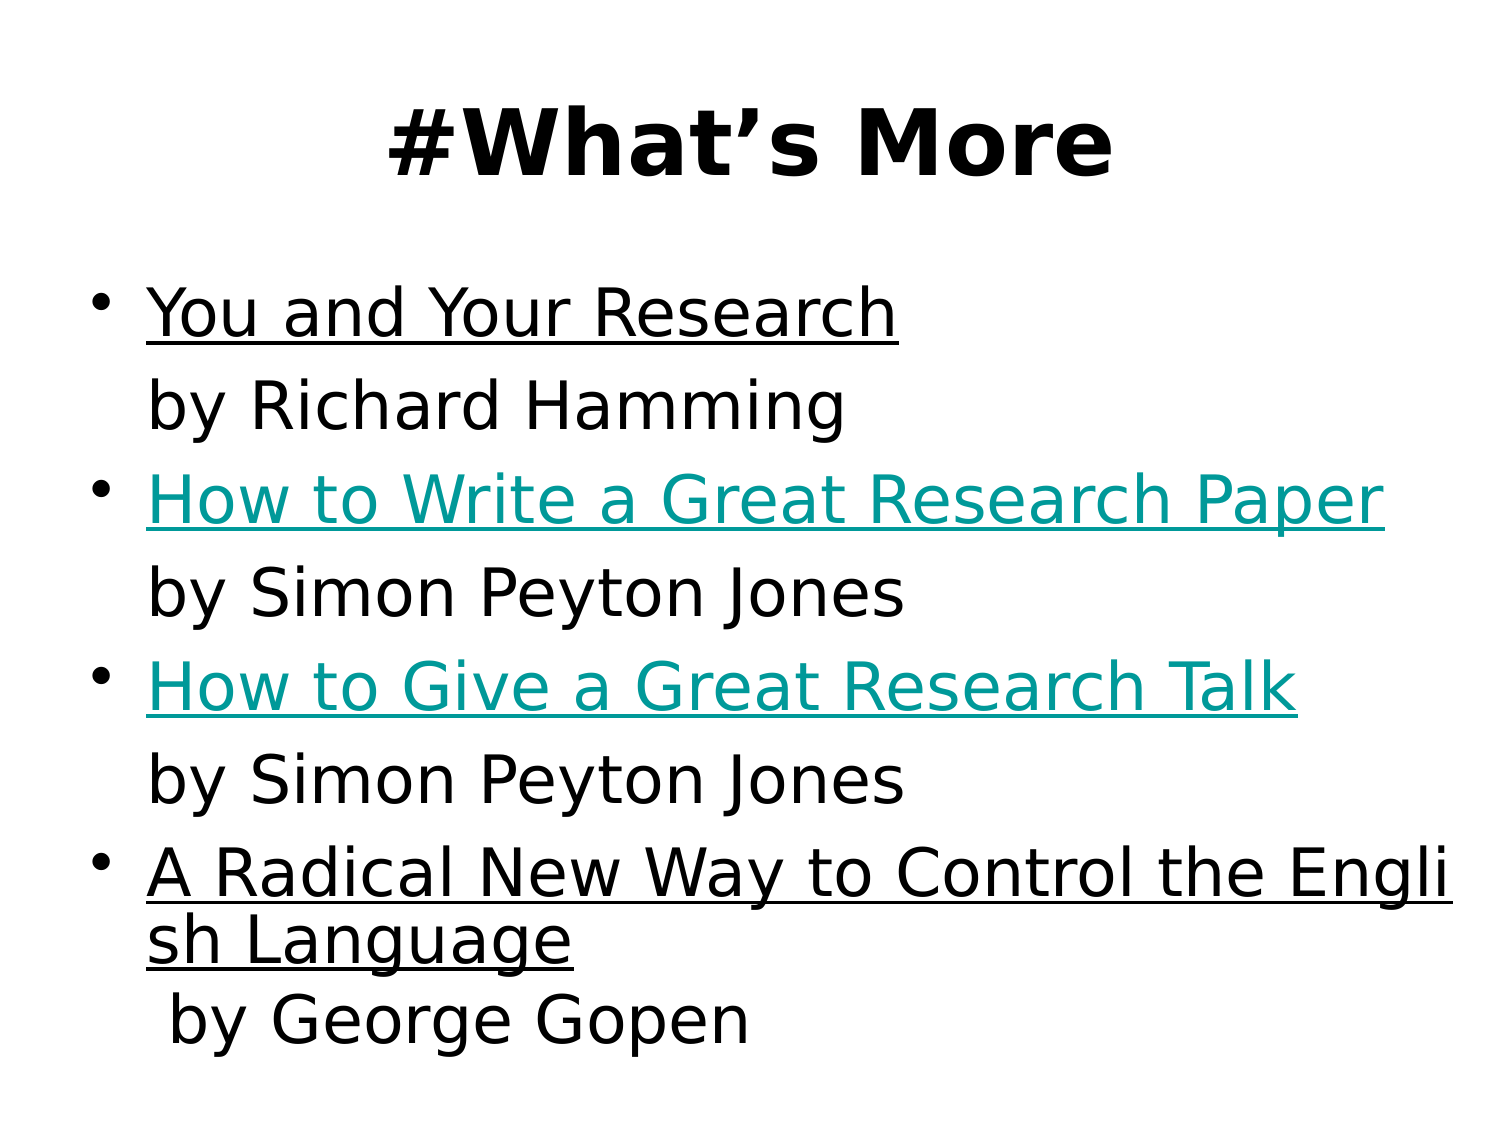

# #What’s More
You and Your Research
	by Richard Hamming
How to Write a Great Research Paper
	by Simon Peyton Jones
How to Give a Great Research Talk
	by Simon Peyton Jones
A Radical New Way to Control the English Language by George Gopen